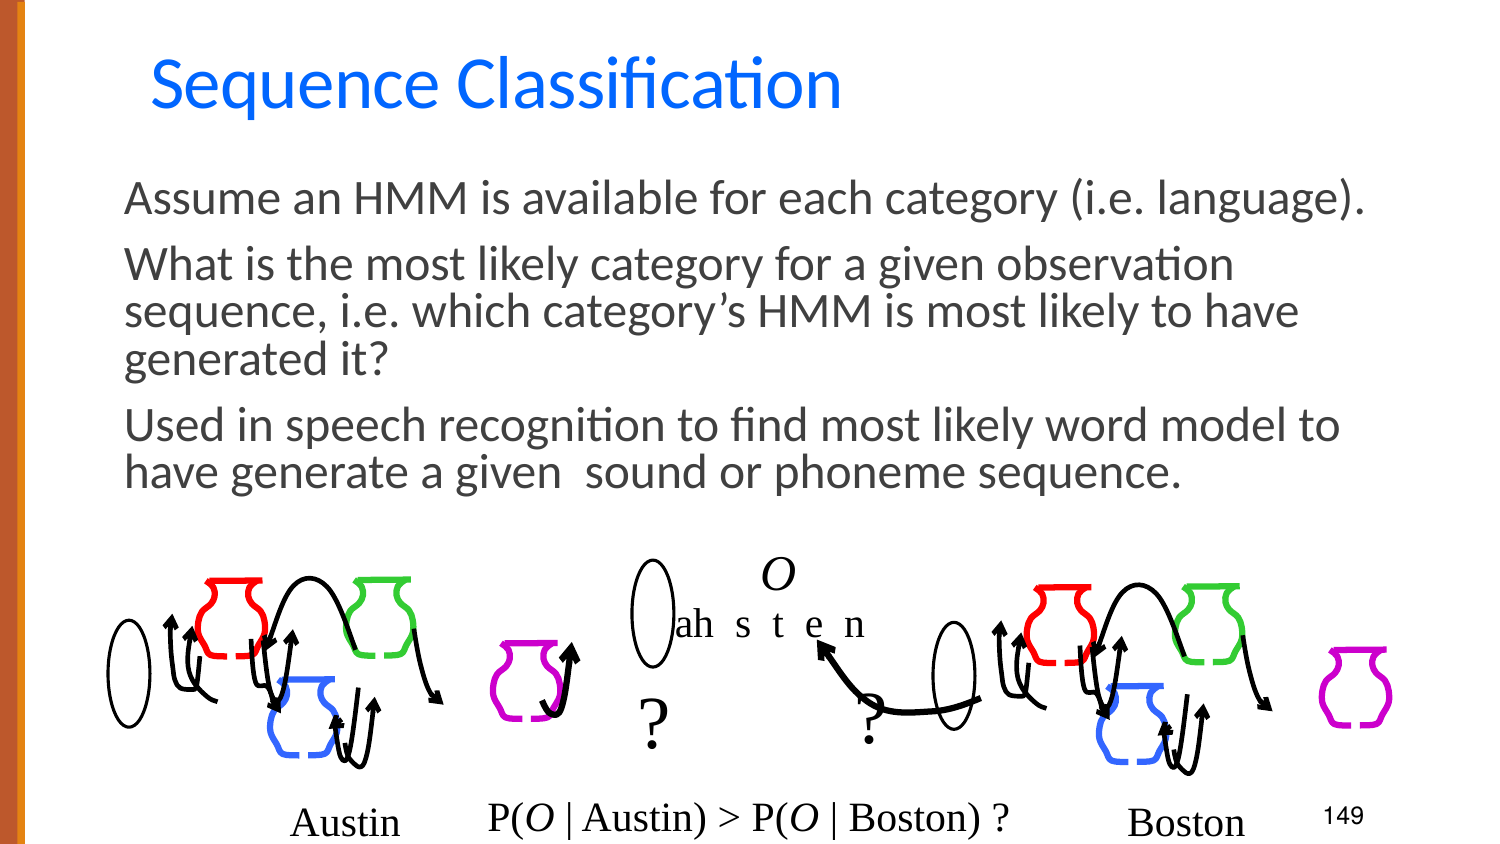

# Sequence Classification
Assume an HMM is available for each category (i.e. language).
What is the most likely category for a given observation sequence, i.e. which category’s HMM is most likely to have generated it?
Used in speech recognition to find most likely word model to have generate a given  sound or phoneme sequence.
O

ah  s  t  e  n

?
?
P(O | Austin) > P(O | Boston) ?
Austin
Boston
149